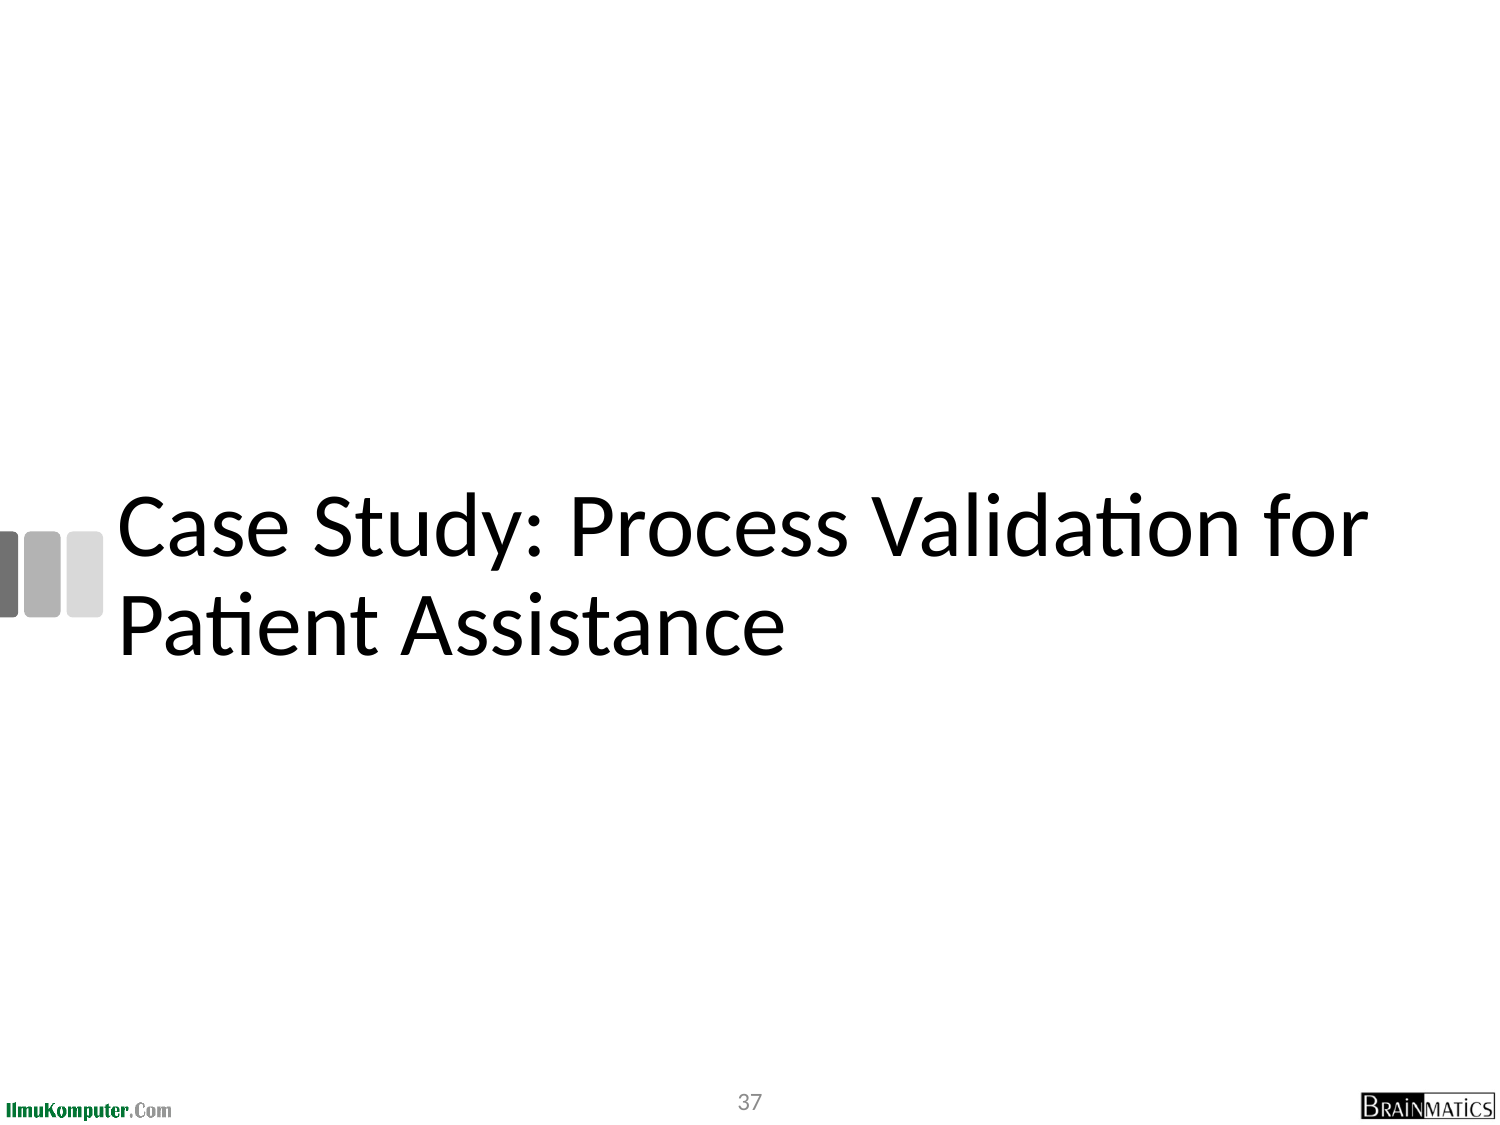

# Case Study: Process Validation for Patient Assistance

37